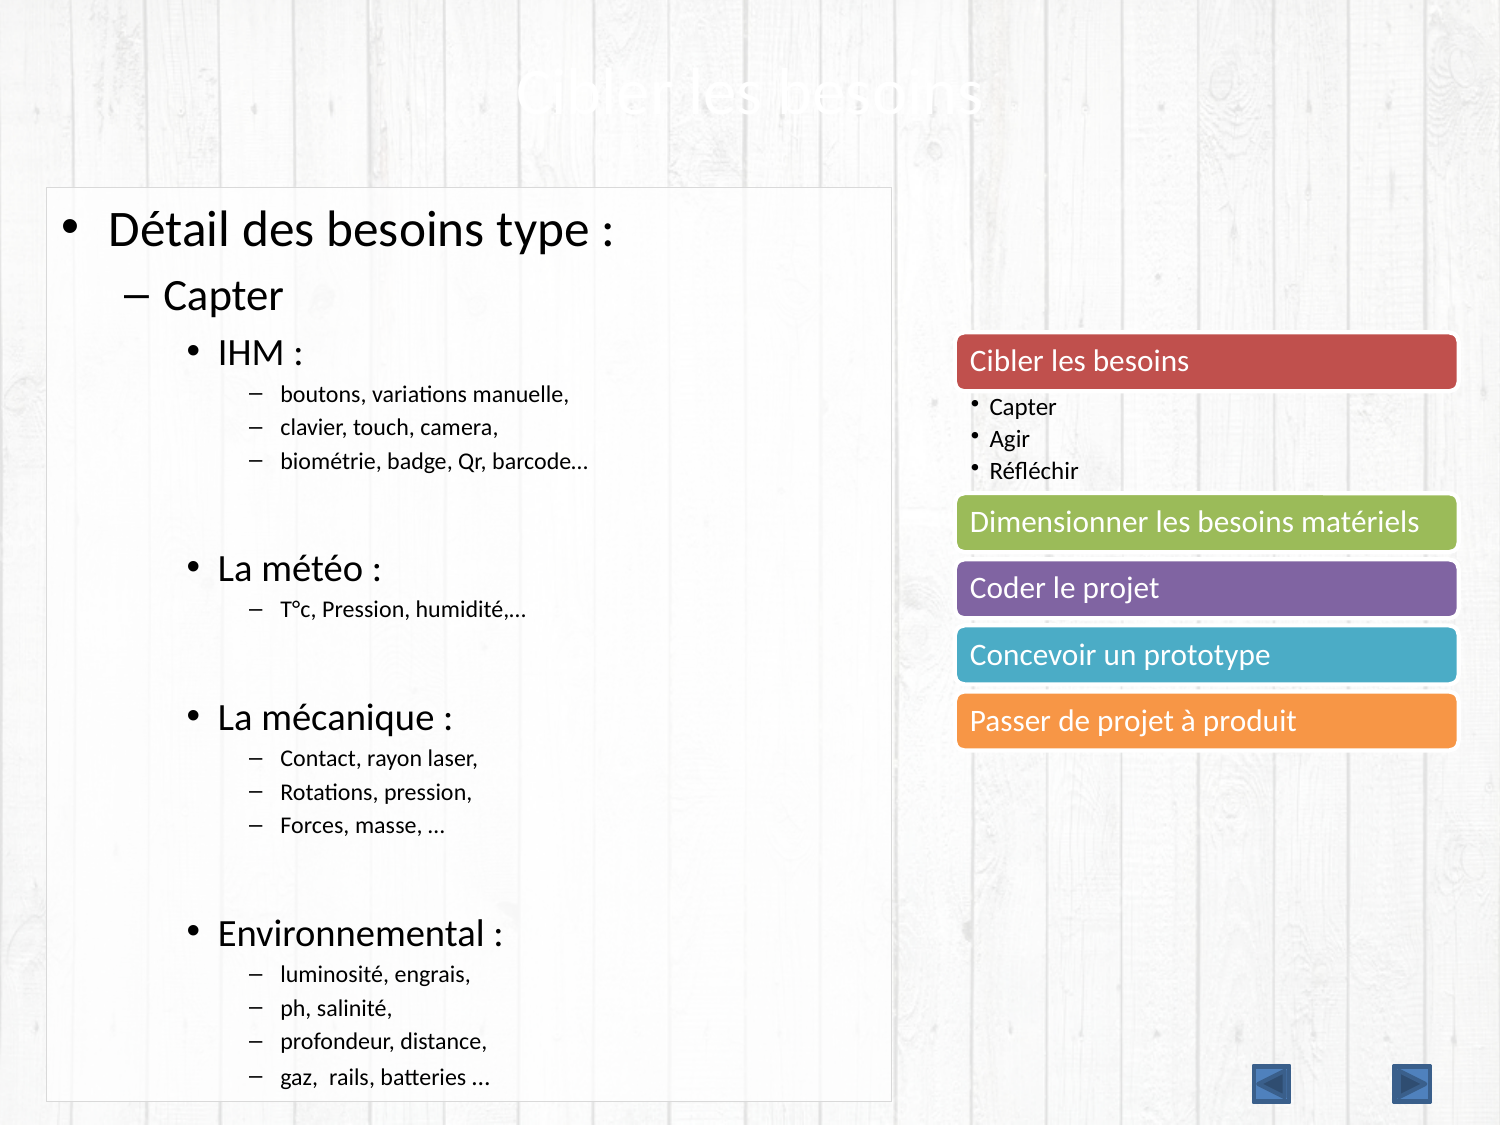

# Cibler les besoins
Détail des besoins type :
Capter
IHM :
boutons, variations manuelle,
clavier, touch, camera,
biométrie, badge, Qr, barcode…

La météo :
T°c, Pression, humidité,…

La mécanique :
Contact, rayon laser,
Rotations, pression,
Forces, masse, …

Environnemental :
luminosité, engrais,
ph, salinité,
profondeur, distance,
gaz,  rails, batteries …

Cibler les besoins
Capter
Agir
Réfléchir
Dimensionner les besoins matériels
Coder le projet
Concevoir un prototype
Passer de projet à produit